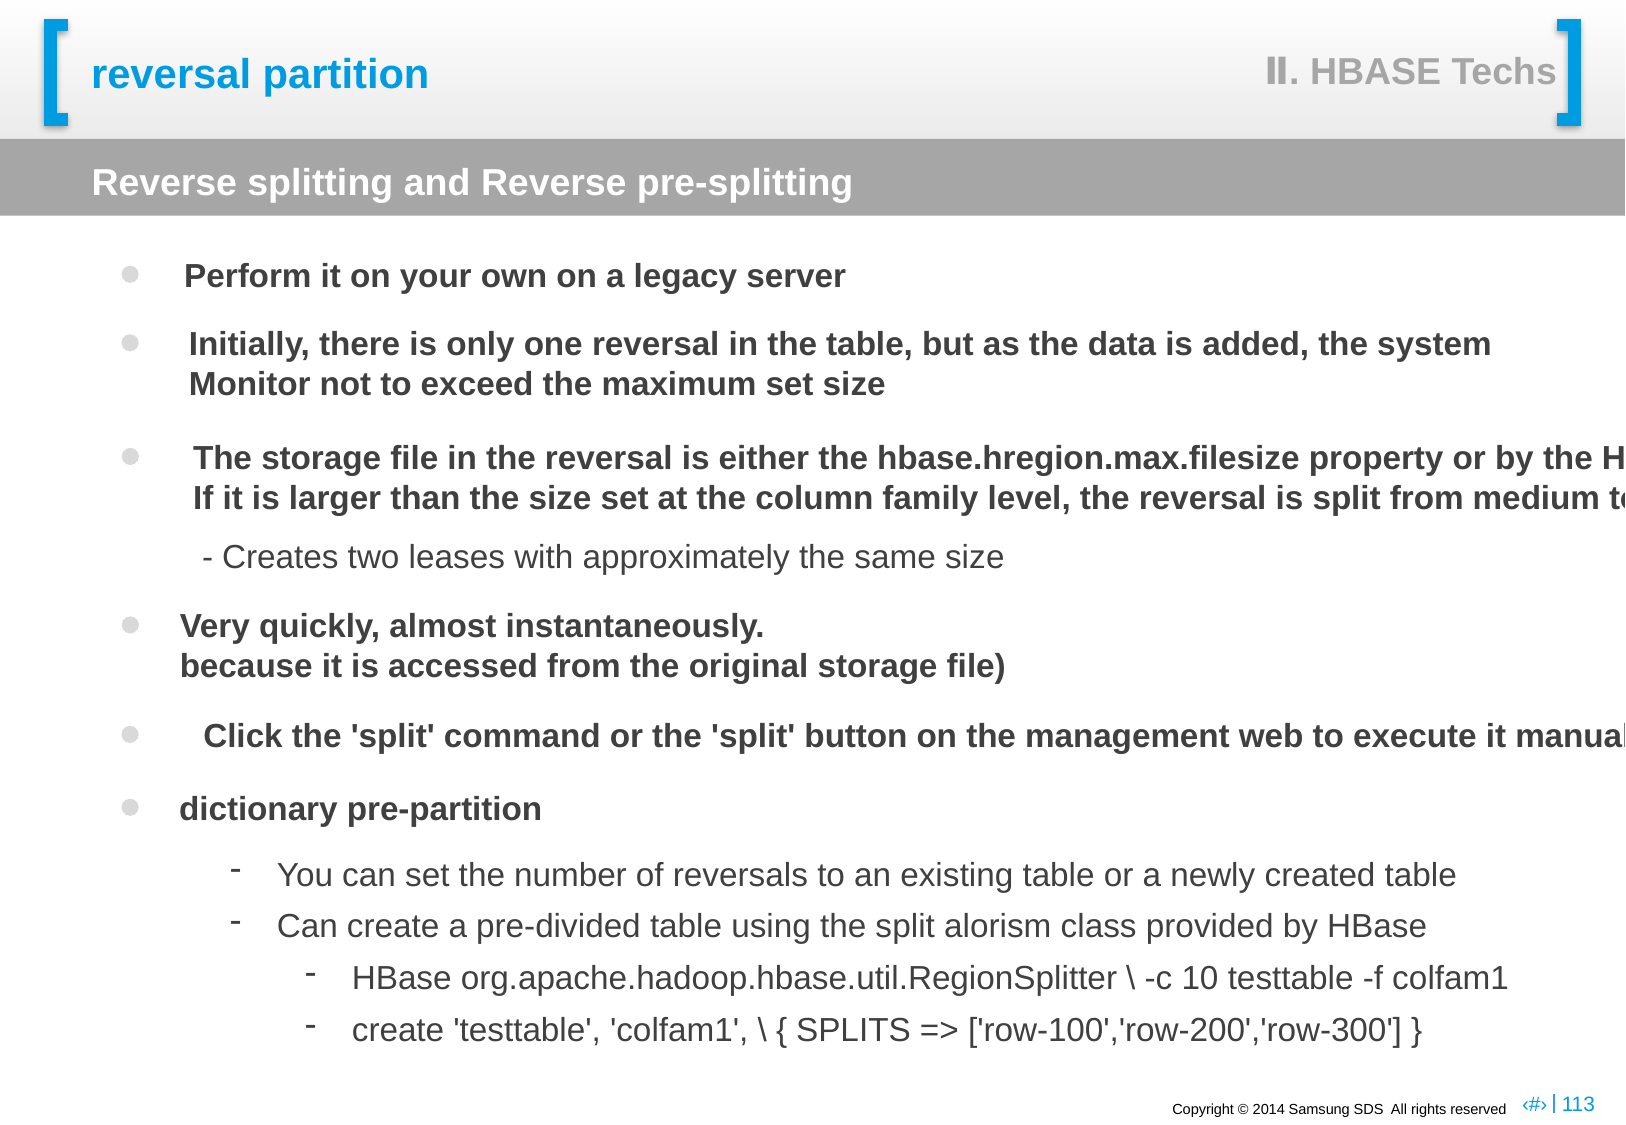

Ⅱ. HBASE Techs
# reversal partition

Reverse splitting and Reverse pre-splitting
Perform it on your own on a legacy server

Initially, there is only one reversal in the table, but as the data is added, the system
Monitor not to exceed the maximum set size

The storage file in the reversal is either the hbase.hregion.max.filesize property or by the HColumnDescriptor.
If it is larger than the size set at the column family level, the reversal is split from medium to two

- Creates two leases with approximately the same size
Very quickly, almost instantaneously.
because it is accessed from the original storage file)

Click the 'split' command or the 'split' button on the management web to execute it manually.

dictionary pre-partition

You can set the number of reversals to an existing table or a newly created table
Can create a pre-divided table using the split alorism class provided by HBase
HBase org.apache.hadoop.hbase.util.RegionSplitter \ -c 10 testtable -f colfam1
create 'testtable', 'colfam1', \ { SPLITS => ['row-100','row-200','row-300'] }